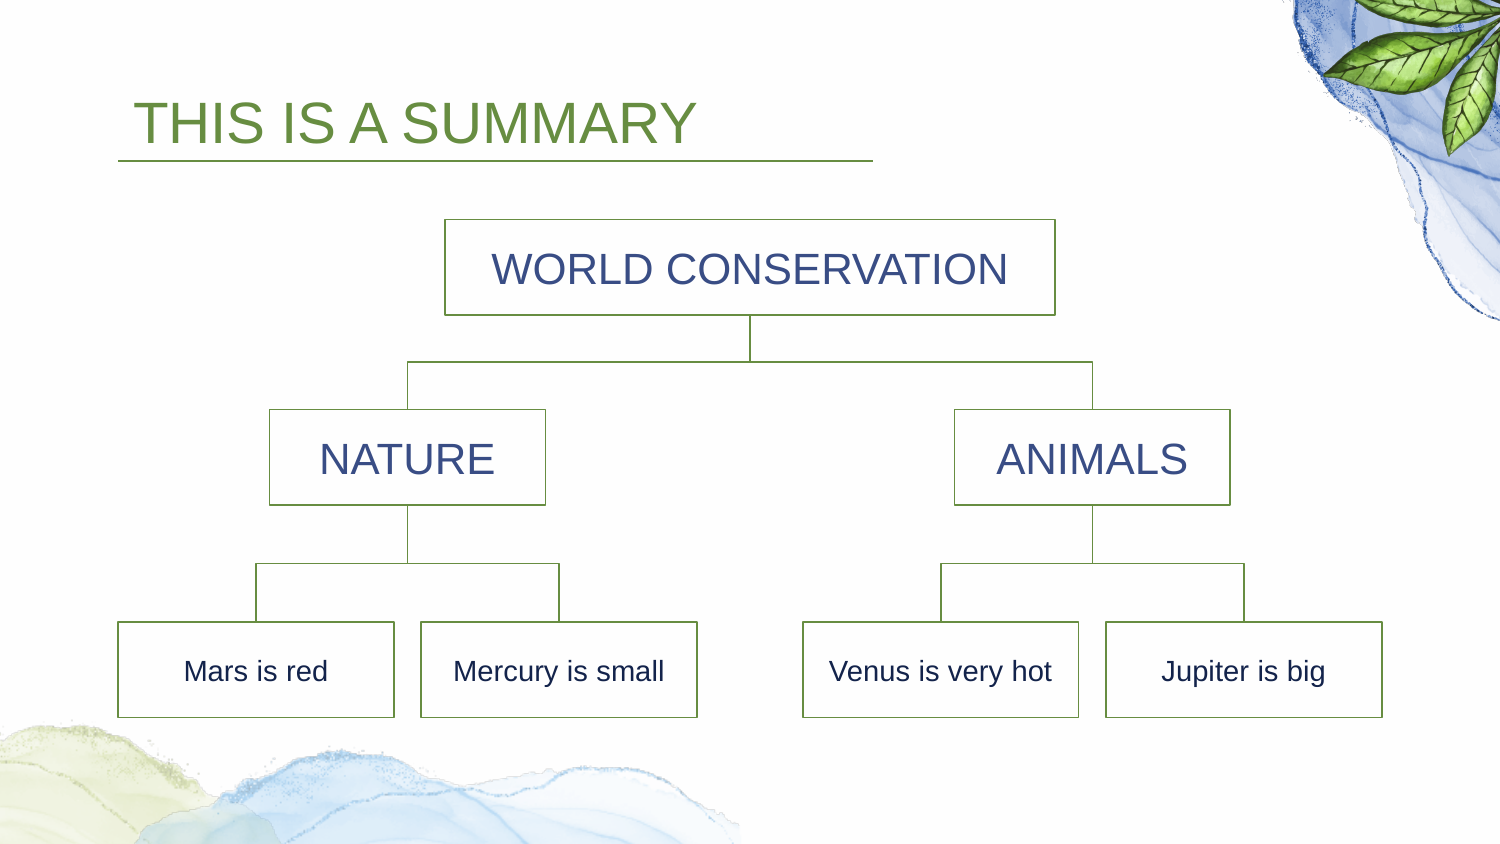

# THIS IS A SUMMARY
WORLD CONSERVATION
NATURE
ANIMALS
Mars is red
Mercury is small
Venus is very hot
Jupiter is big